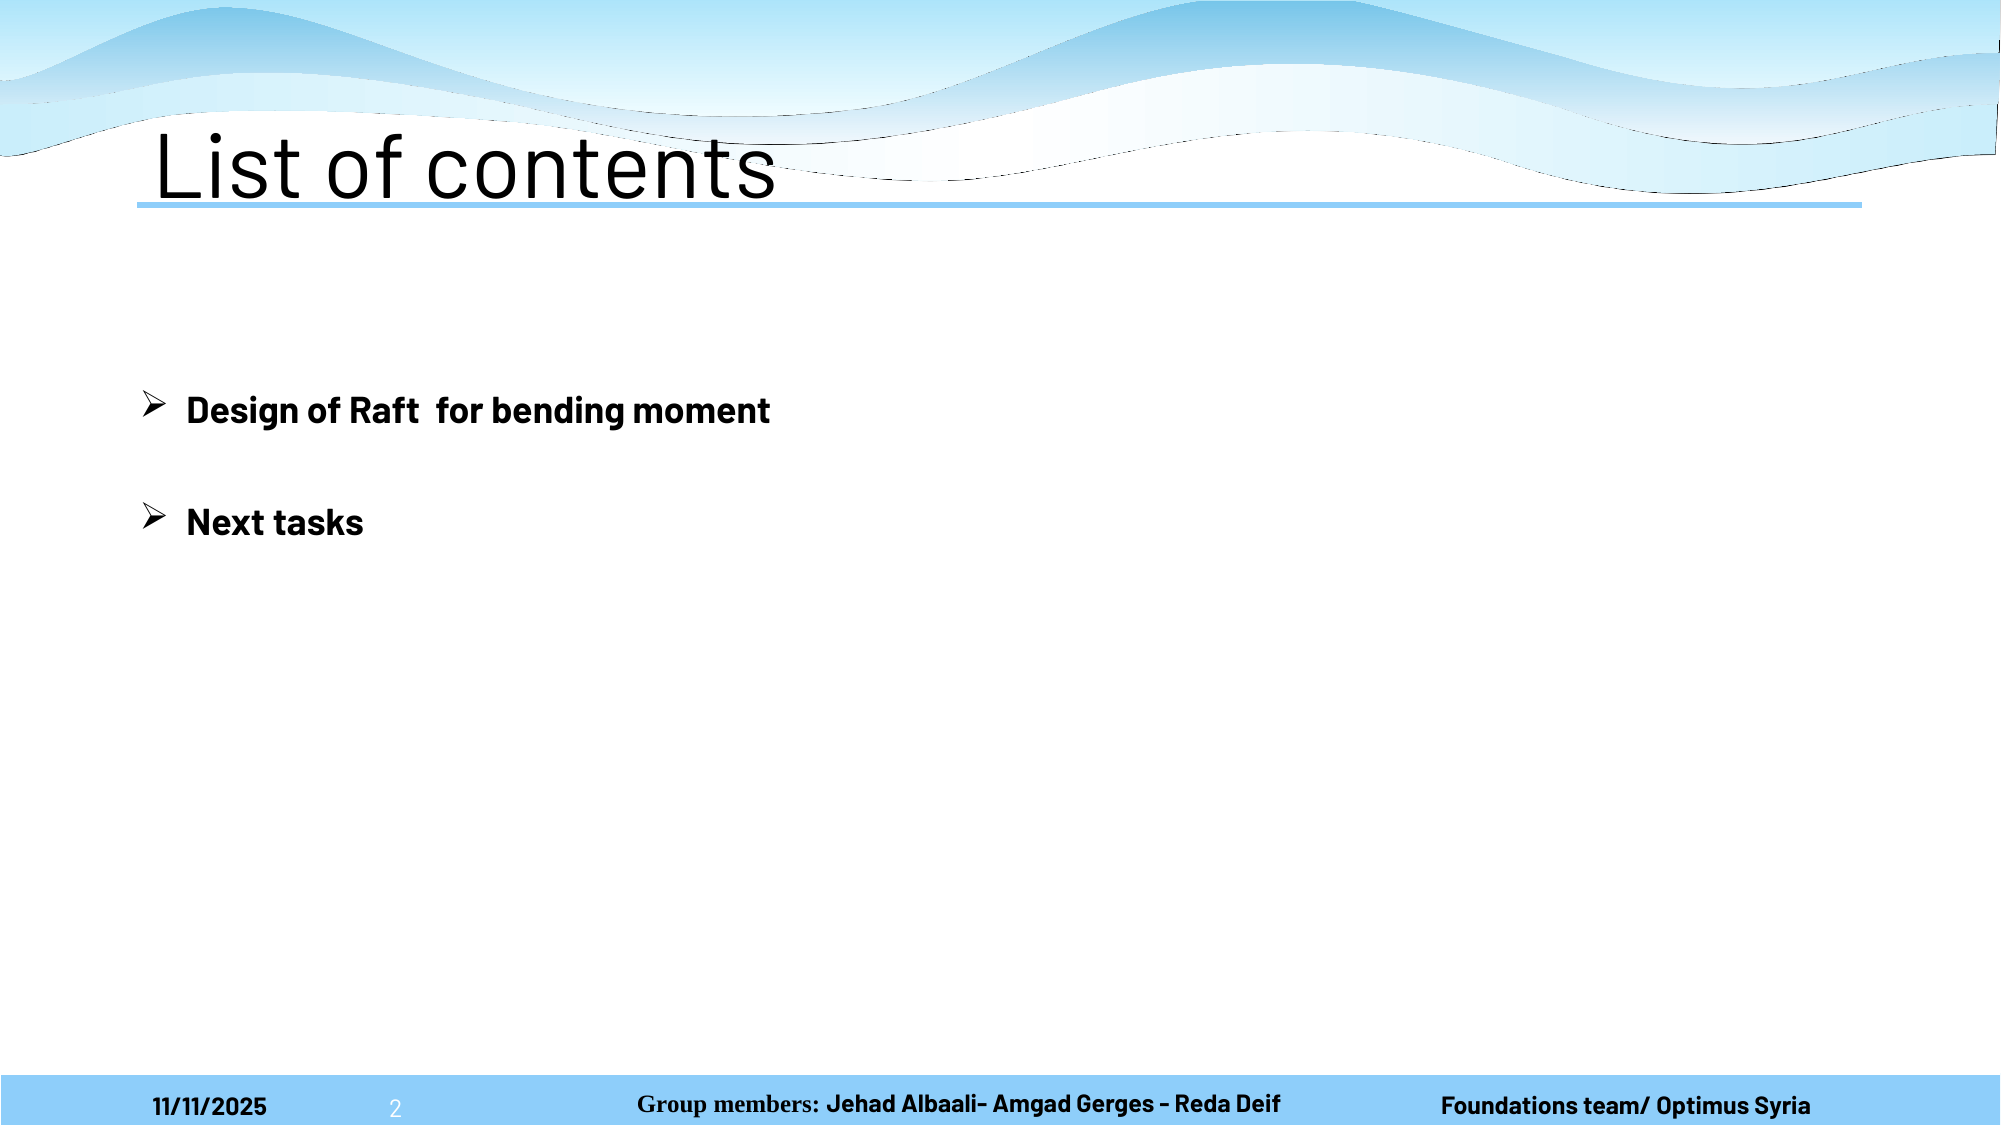

# List of contents

Design of Raft  for bending moment
Next tasks

Foundations team/ Optimus Syria
11/11/2025
2
Group members: Jehad Albaali- Amgad Gerges - Reda Deif